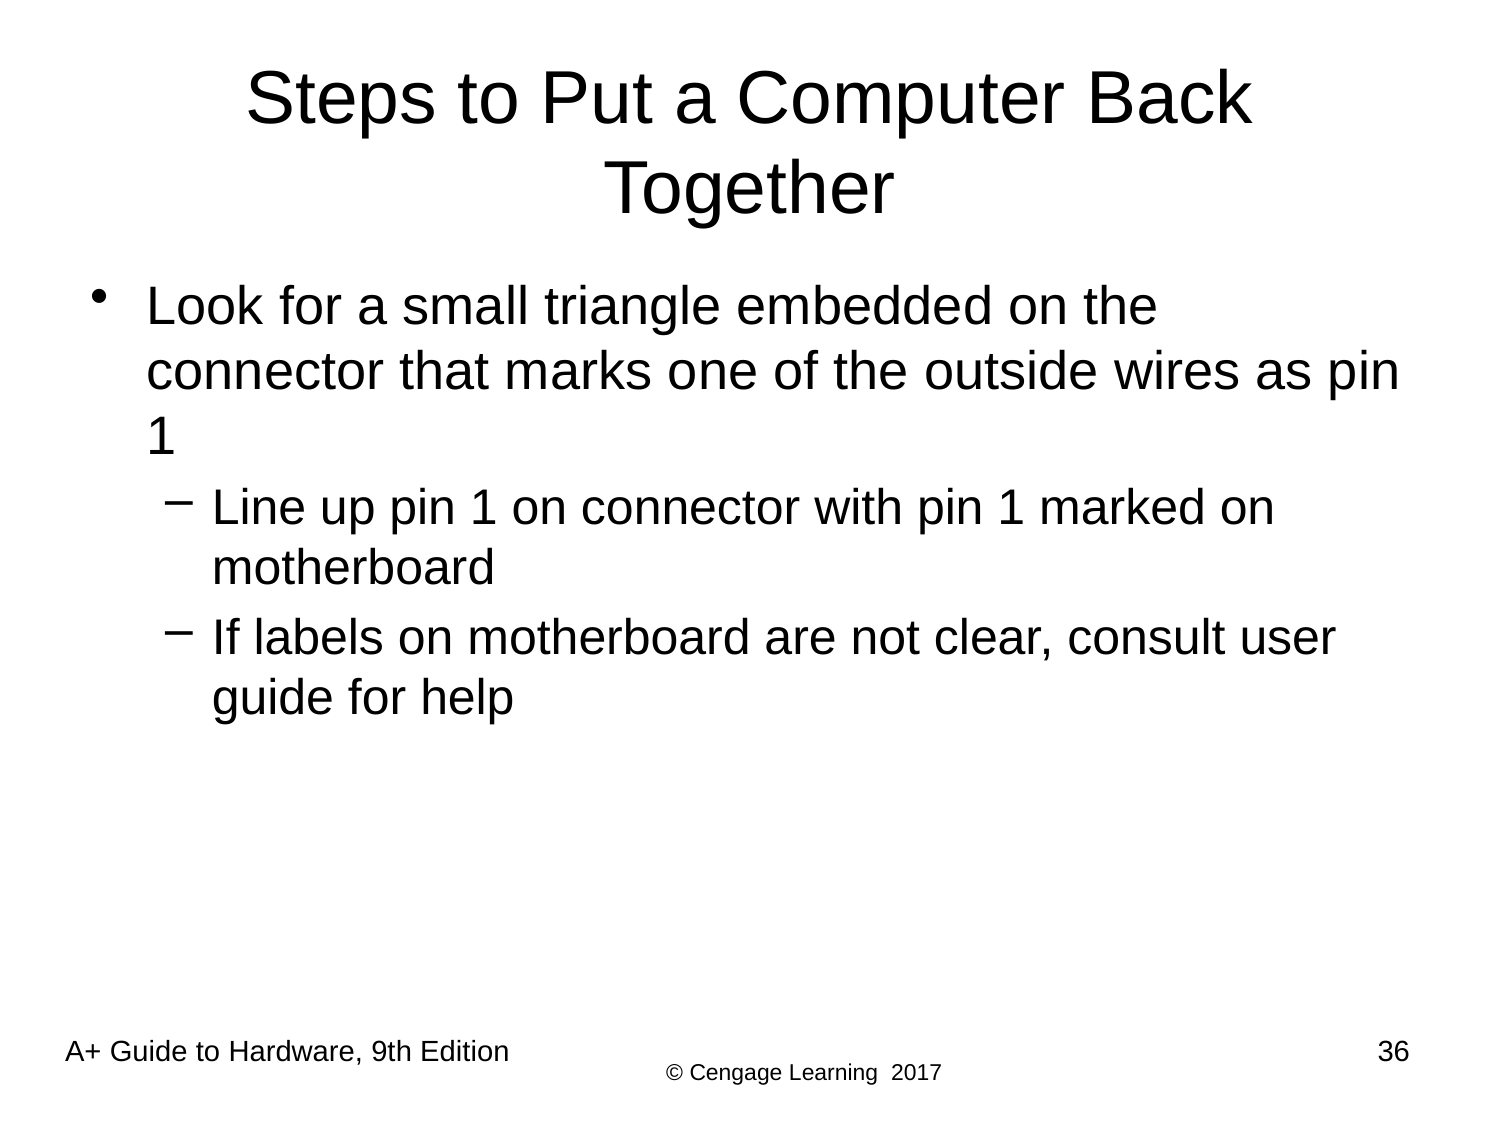

# Steps to Put a Computer Back Together
Look for a small triangle embedded on the connector that marks one of the outside wires as pin 1
Line up pin 1 on connector with pin 1 marked on motherboard
If labels on motherboard are not clear, consult user guide for help

36
A+ Guide to Hardware, 9th Edition